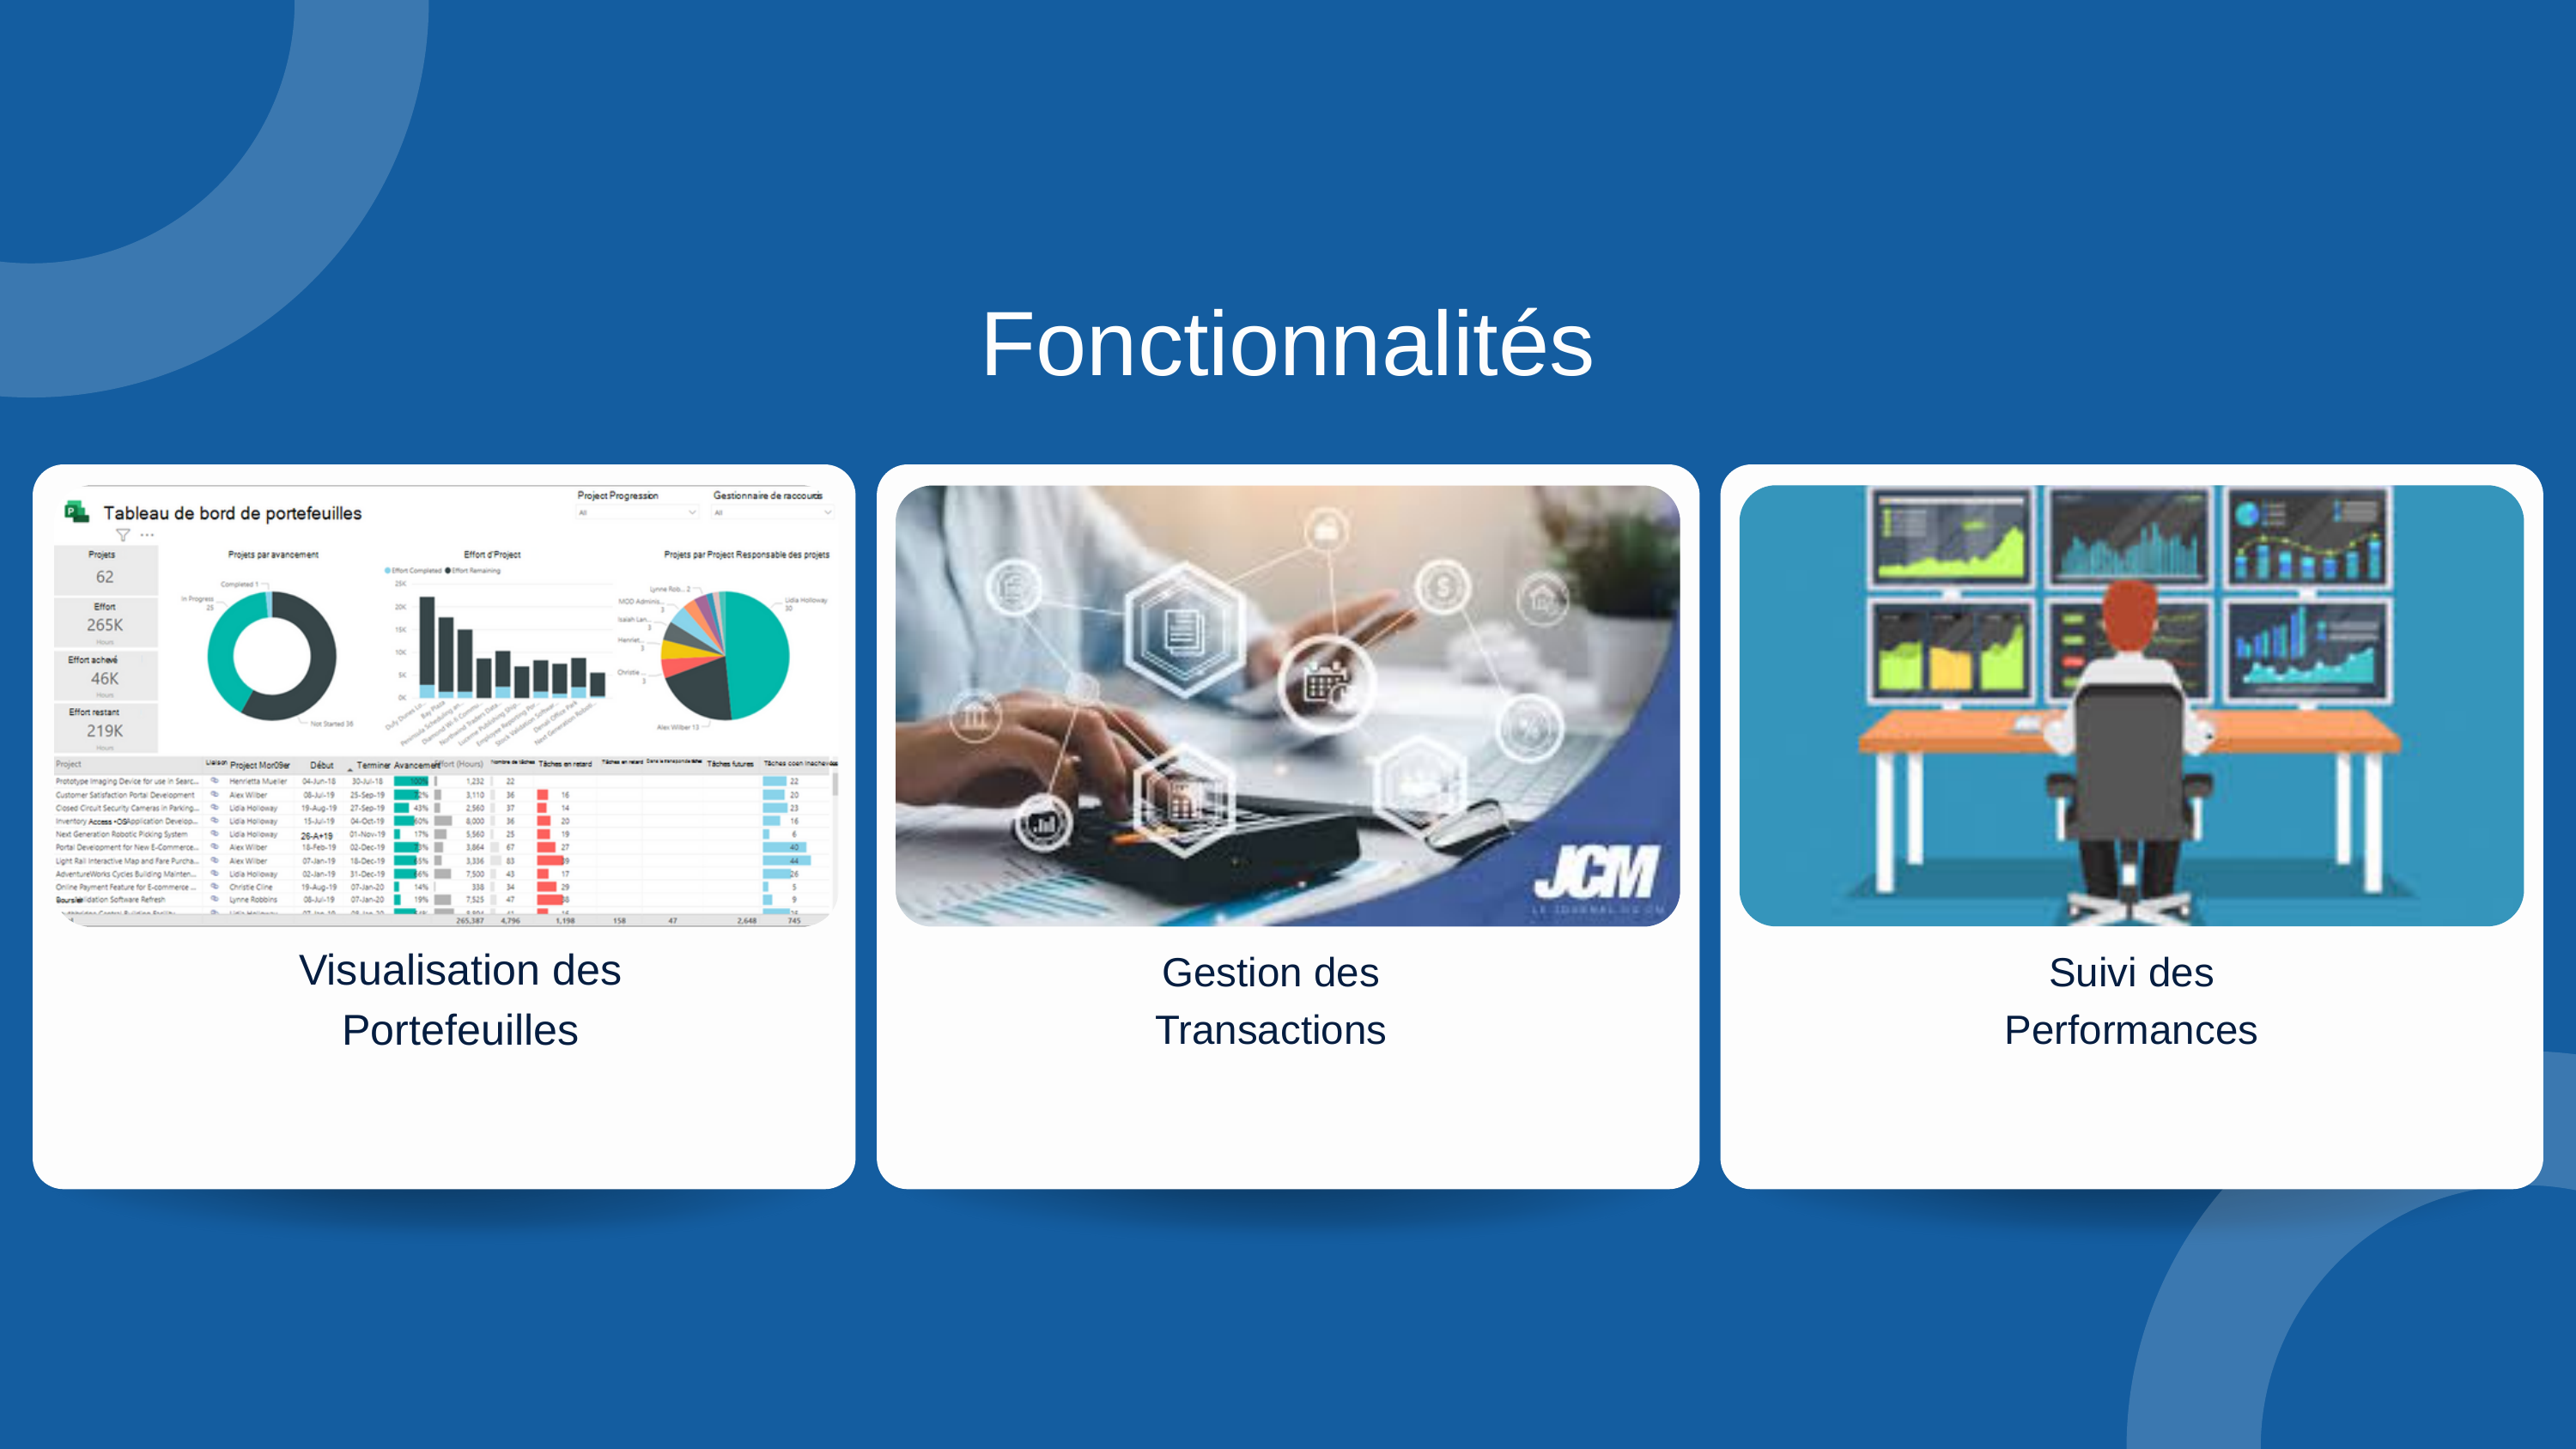

Fonctionnalités

Visualisation des Portefeuilles
Suivi des Performances
Gestion des Transactions